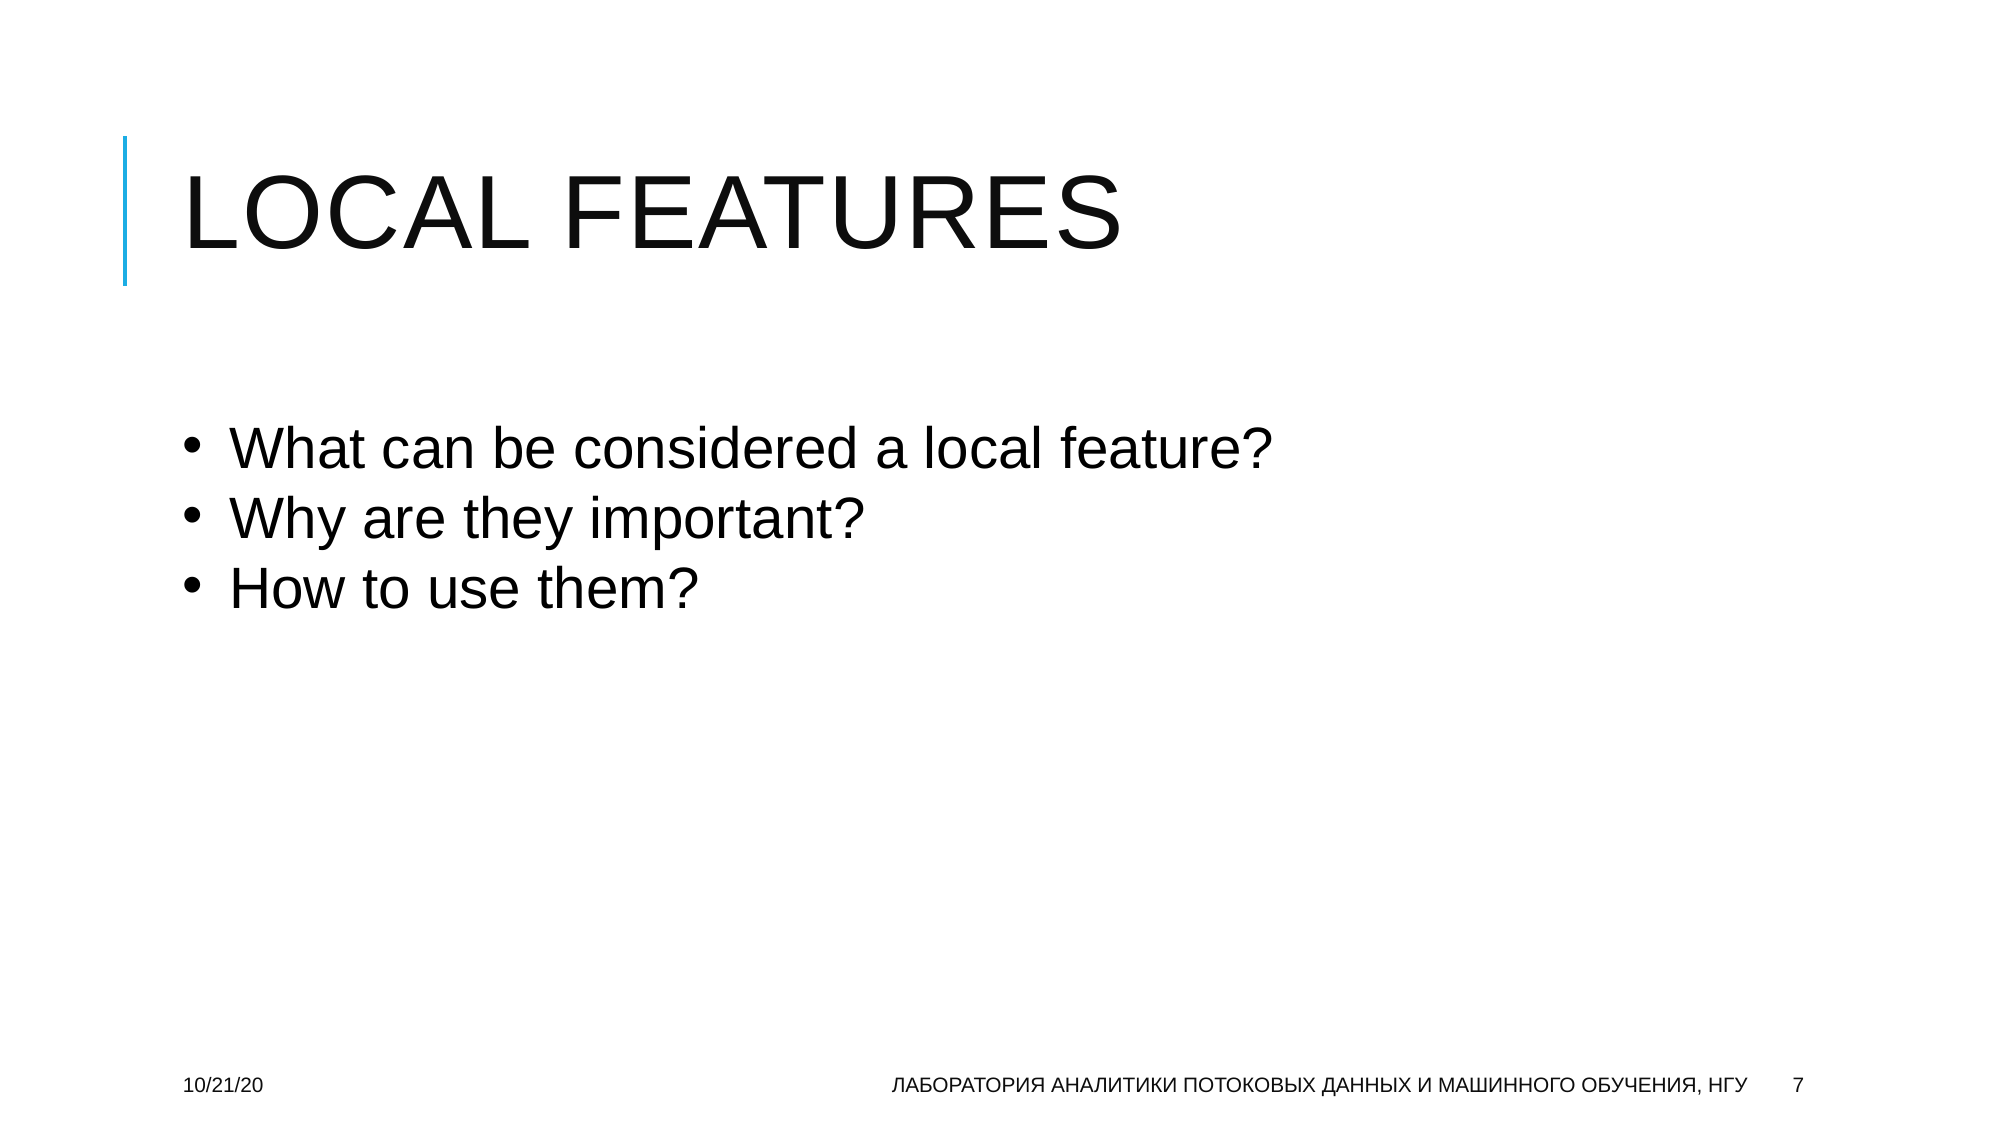

# Local features
What can be considered a local feature?
Why are they important?
How to use them?
10/21/20
Лаборатория аналитики потоковых данных и машинного обучения, НГУ
7